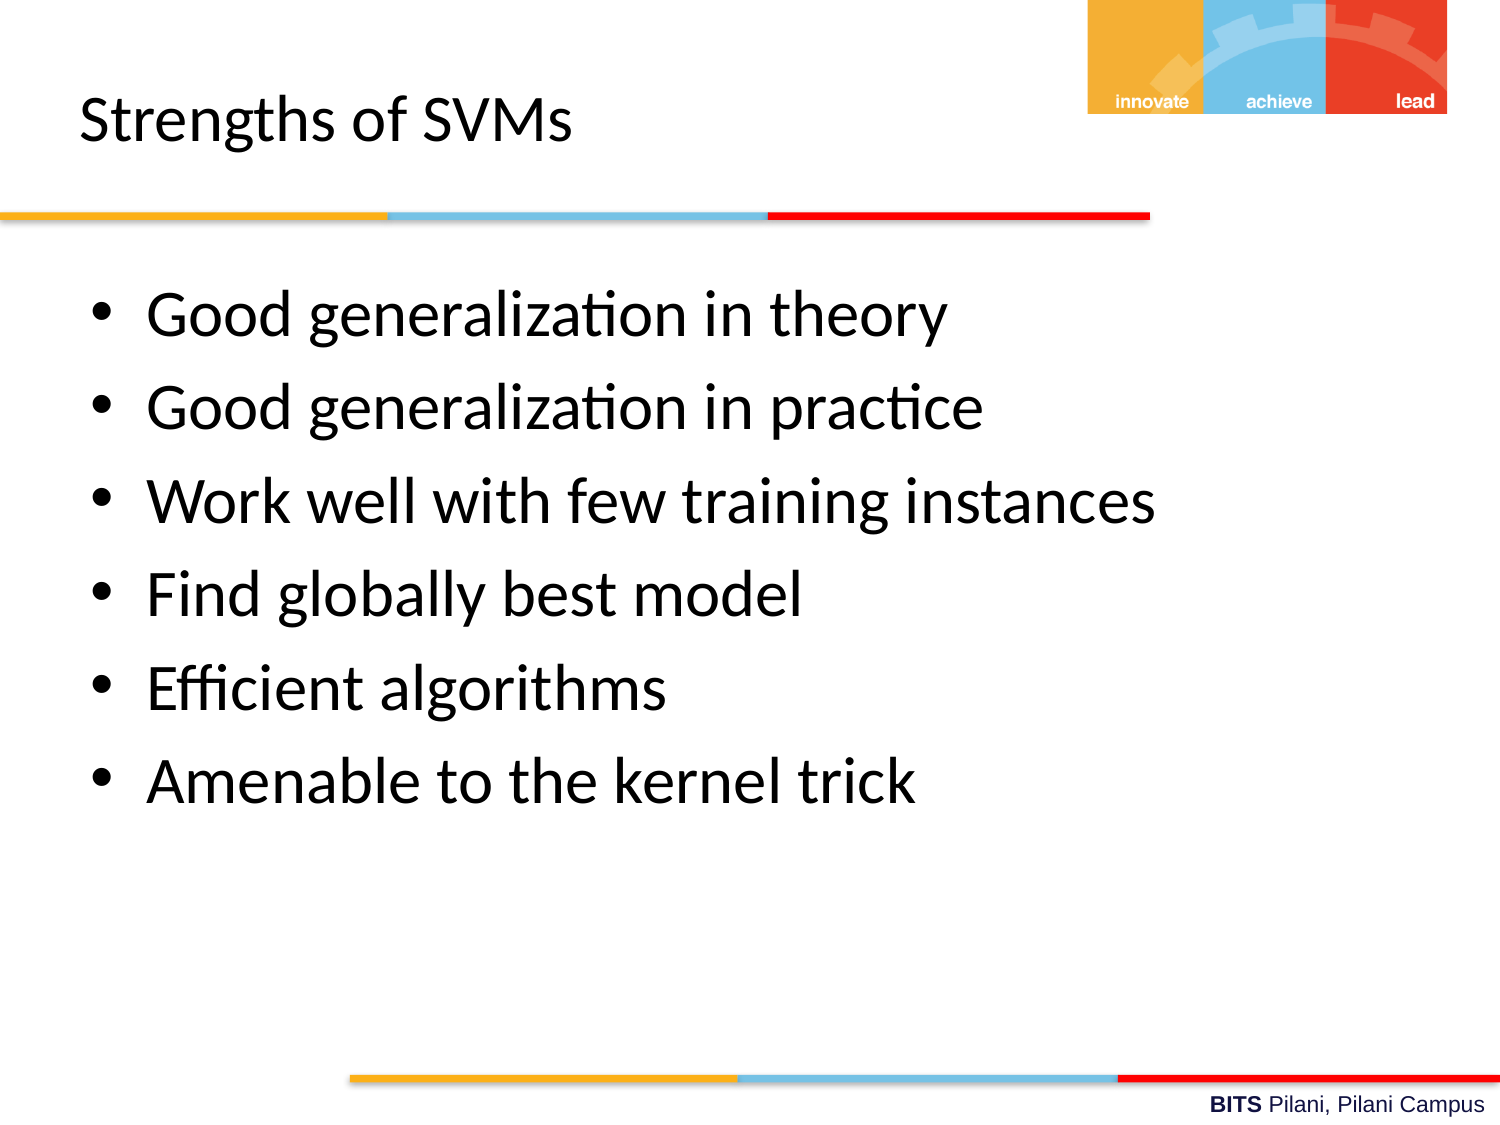

# Strengths of SVMs
Good generalization in theory
Good generalization in practice
Work well with few training instances
Find globally best model
Efficient algorithms
Amenable to the kernel trick